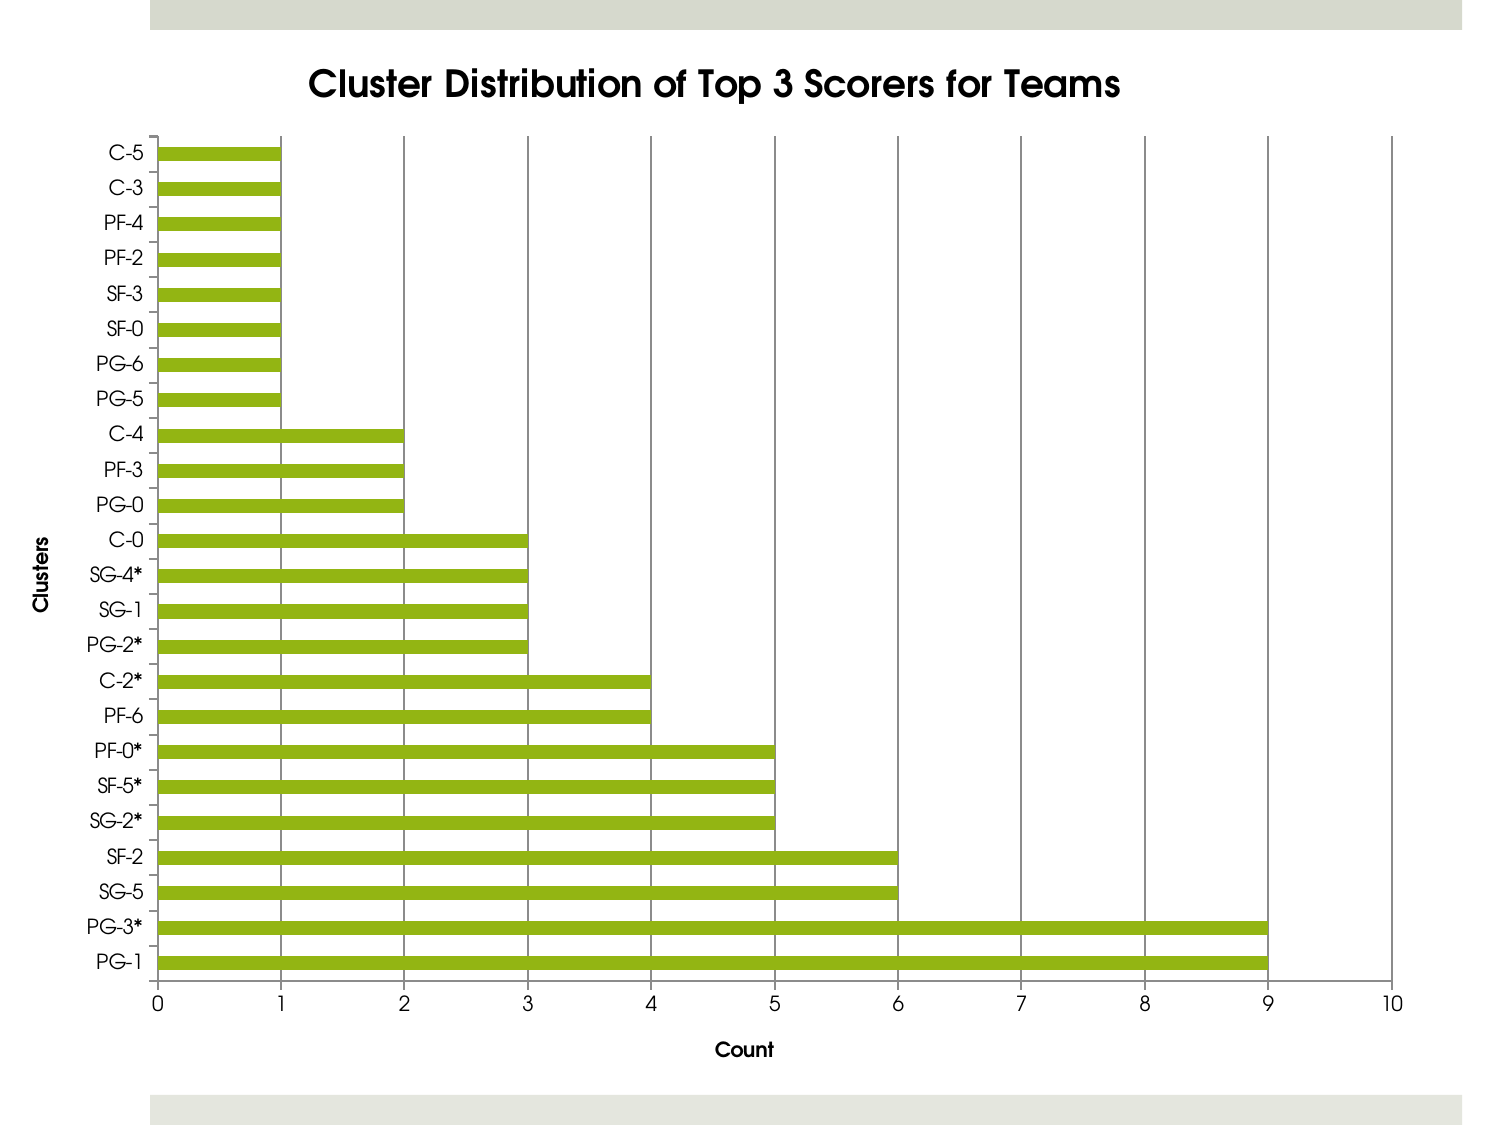

### Chart: Cluster Distribution of Top 3 Scorers for Teams

| Category |  |
|---|---|
| PG-1 | 9.0 |
| PG-3* | 9.0 |
| SG-5 | 6.0 |
| SF-2 | 6.0 |
| SG-2* | 5.0 |
| SF-5* | 5.0 |
| PF-0* | 5.0 |
| PF-6 | 4.0 |
| C-2* | 4.0 |
| PG-2* | 3.0 |
| SG-1 | 3.0 |
| SG-4* | 3.0 |
| C-0 | 3.0 |
| PG-0 | 2.0 |
| PF-3 | 2.0 |
| C-4 | 2.0 |
| PG-5 | 1.0 |
| PG-6 | 1.0 |
| SF-0 | 1.0 |
| SF-3 | 1.0 |
| PF-2 | 1.0 |
| PF-4 | 1.0 |
| C-3 | 1.0 |
| C-5 | 1.0 |